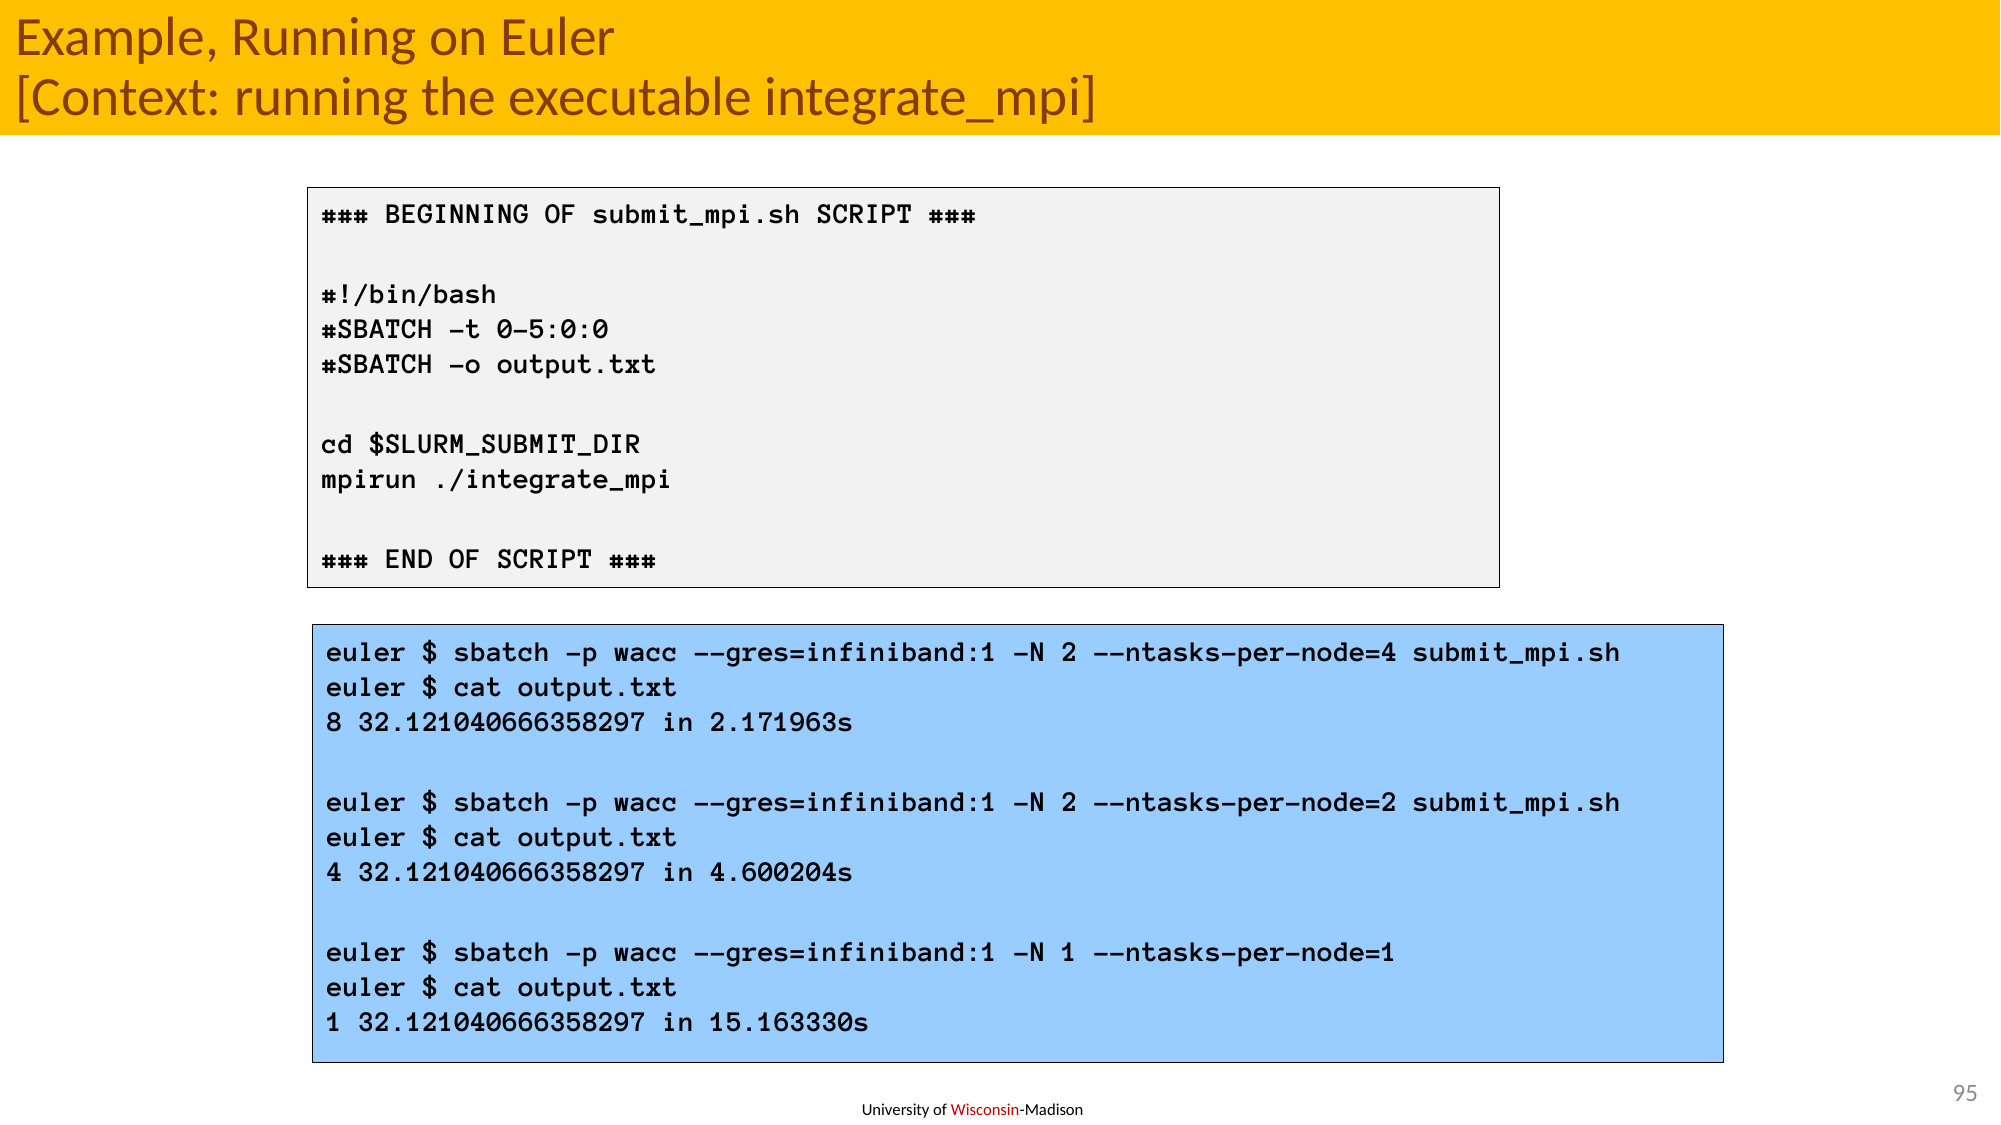

# Example, Running on Euler [Context: running the executable integrate_mpi]
### BEGINNING OF submit_mpi.sh SCRIPT ###

#!/bin/bash
#SBATCH -t 0-5:0:0
#SBATCH -o output.txt

cd $SLURM_SUBMIT_DIR
mpirun ./integrate_mpi

### END OF SCRIPT ###
euler $ sbatch –p wacc --gres=infiniband:1 -N 2 --ntasks-per-node=4 submit_mpi.sh
euler $ cat output.txt
8 32.121040666358297 in 2.171963s

euler $ sbatch –p wacc --gres=infiniband:1 -N 2 --ntasks-per-node=2 submit_mpi.sh
euler $ cat output.txt
4 32.121040666358297 in 4.600204s

euler $ sbatch –p wacc --gres=infiniband:1 -N 1 --ntasks-per-node=1
euler $ cat output.txt
1 32.121040666358297 in 15.163330s
95